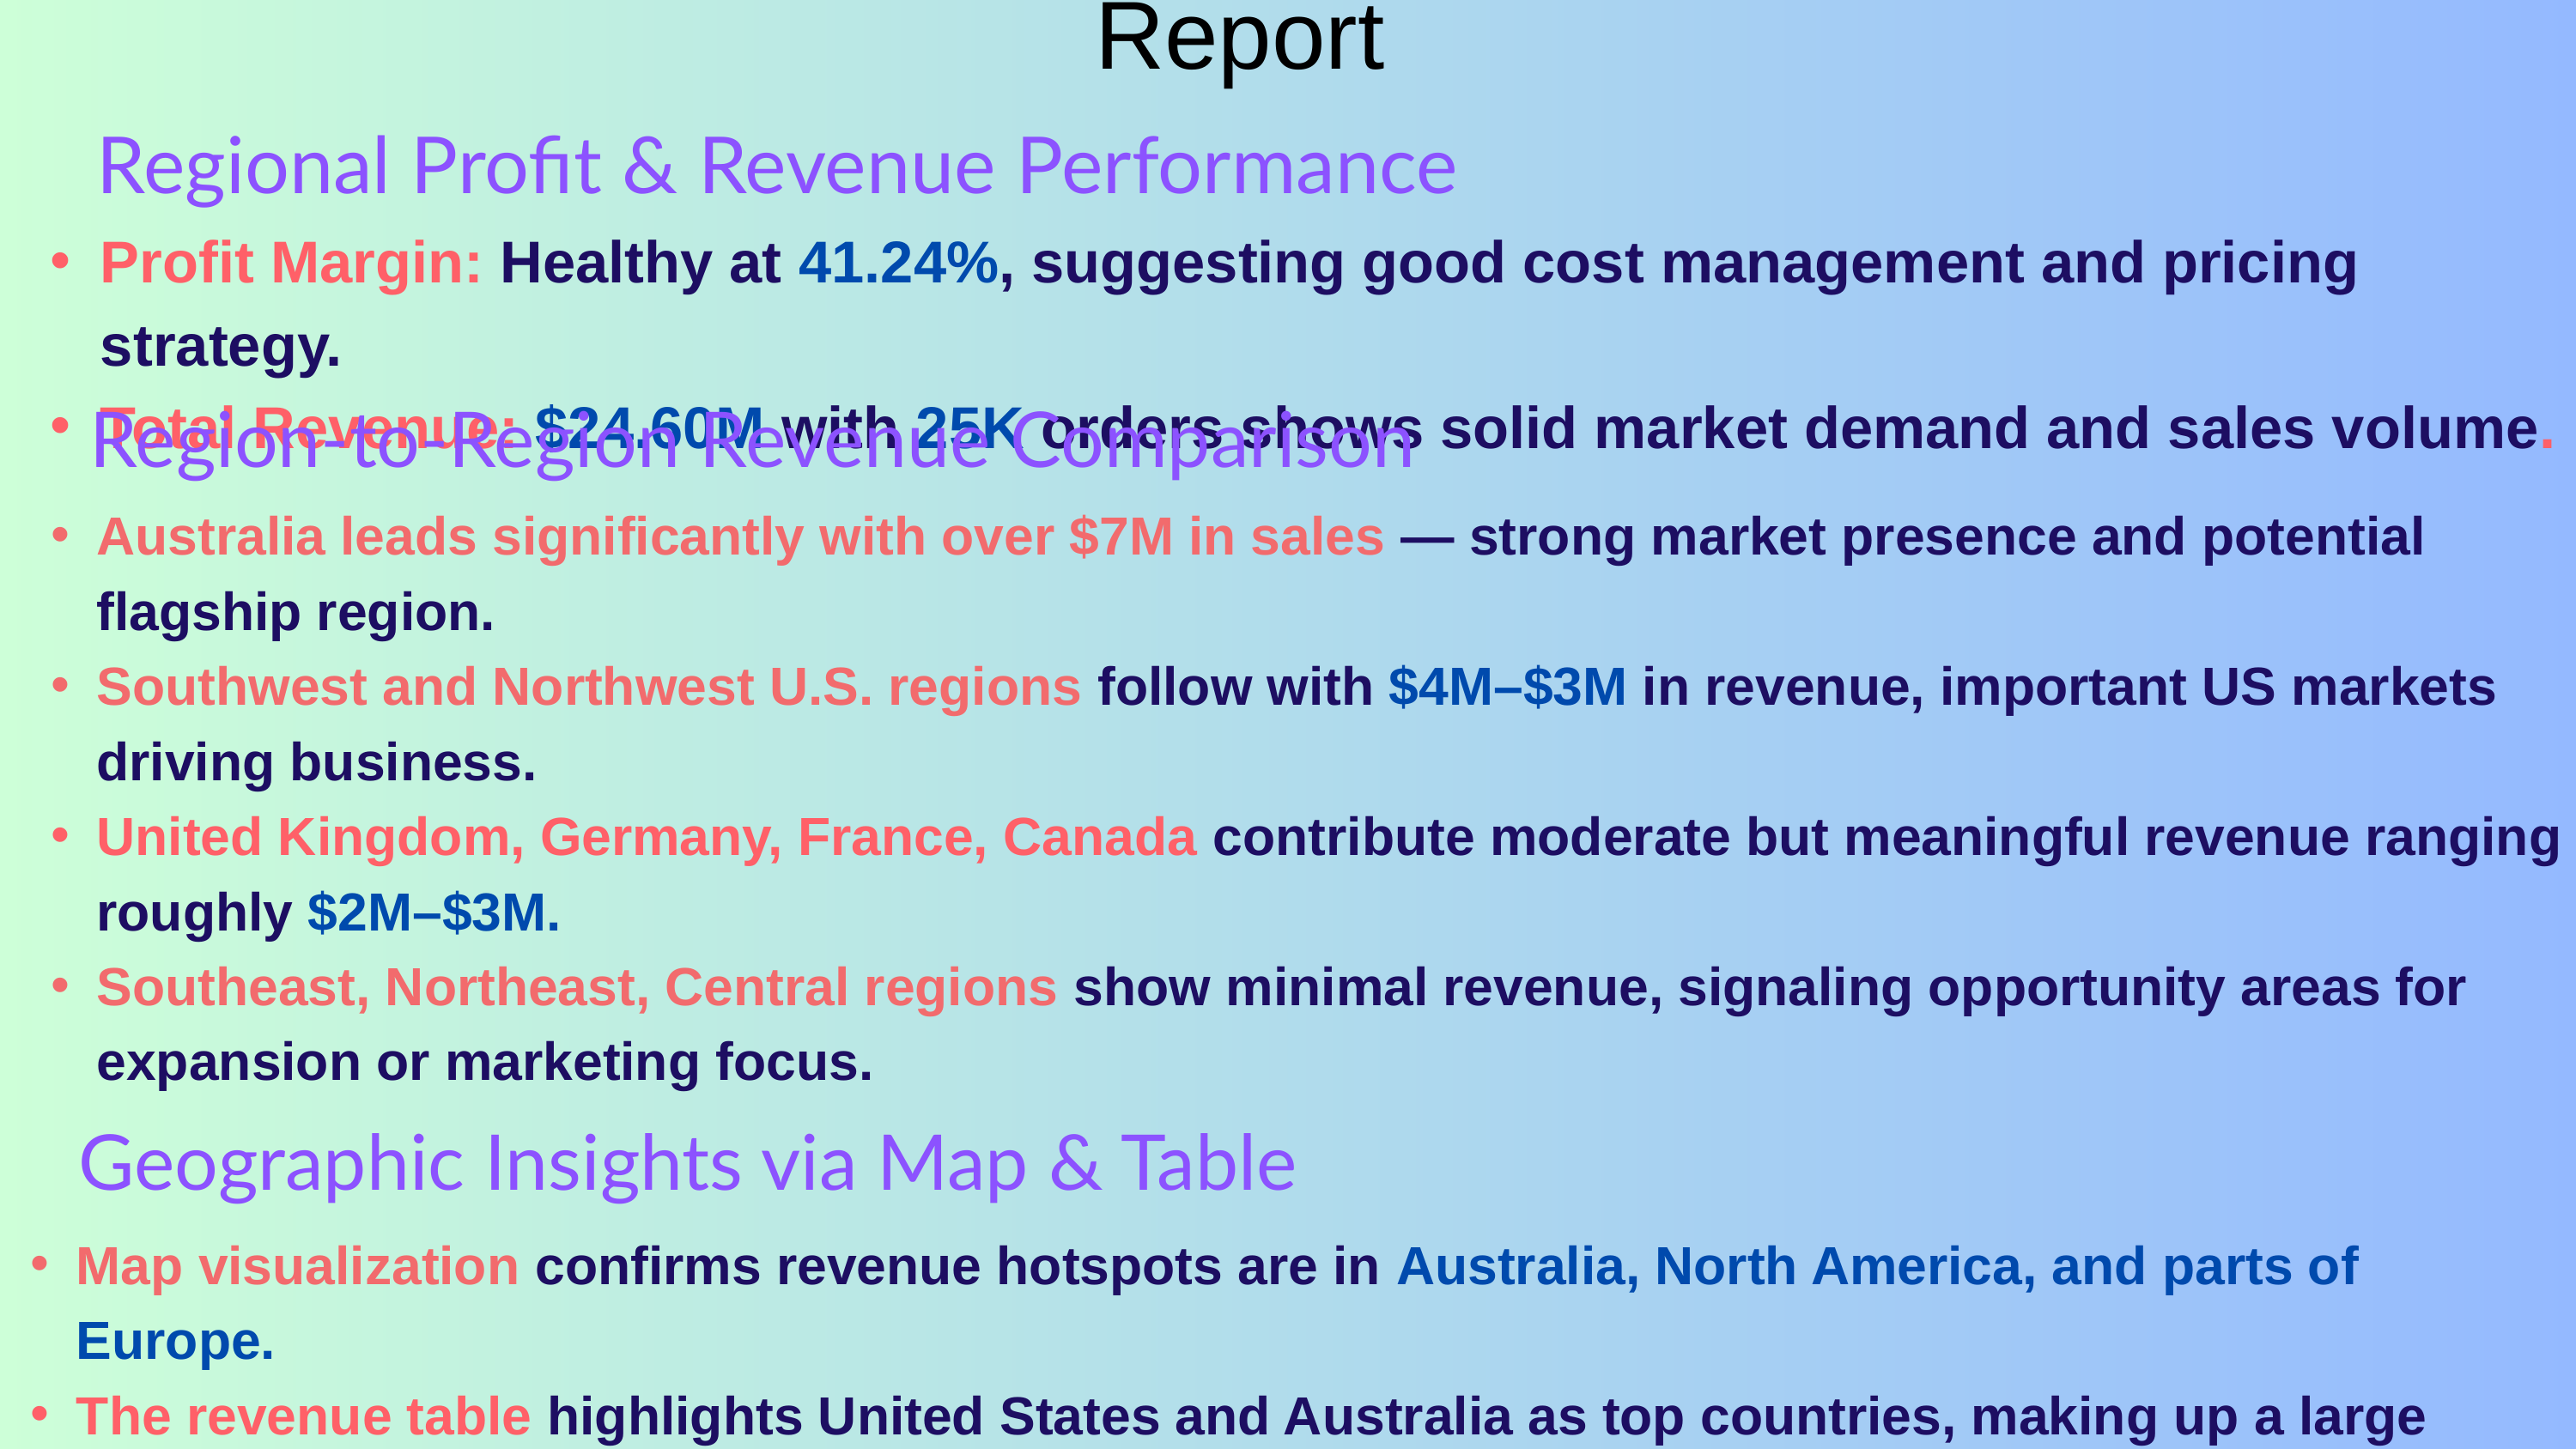

Report
Regional Profit & Revenue Performance
Profit Margin: Healthy at 41.24%, suggesting good cost management and pricing strategy.
Total Revenue: $24.60M with 25K orders shows solid market demand and sales volume.

Region-to-Region Revenue Comparison
Australia leads significantly with over $7M in sales — strong market presence and potential flagship region.
Southwest and Northwest U.S. regions follow with $4M–$3M in revenue, important US markets driving business.
United Kingdom, Germany, France, Canada contribute moderate but meaningful revenue ranging roughly $2M–$3M.
Southeast, Northeast, Central regions show minimal revenue, signaling opportunity areas for expansion or marketing focus.

Geographic Insights via Map & Table
Map visualization confirms revenue hotspots are in Australia, North America, and parts of Europe.
The revenue table highlights United States and Australia as top countries, making up a large share of total revenue in local currency.